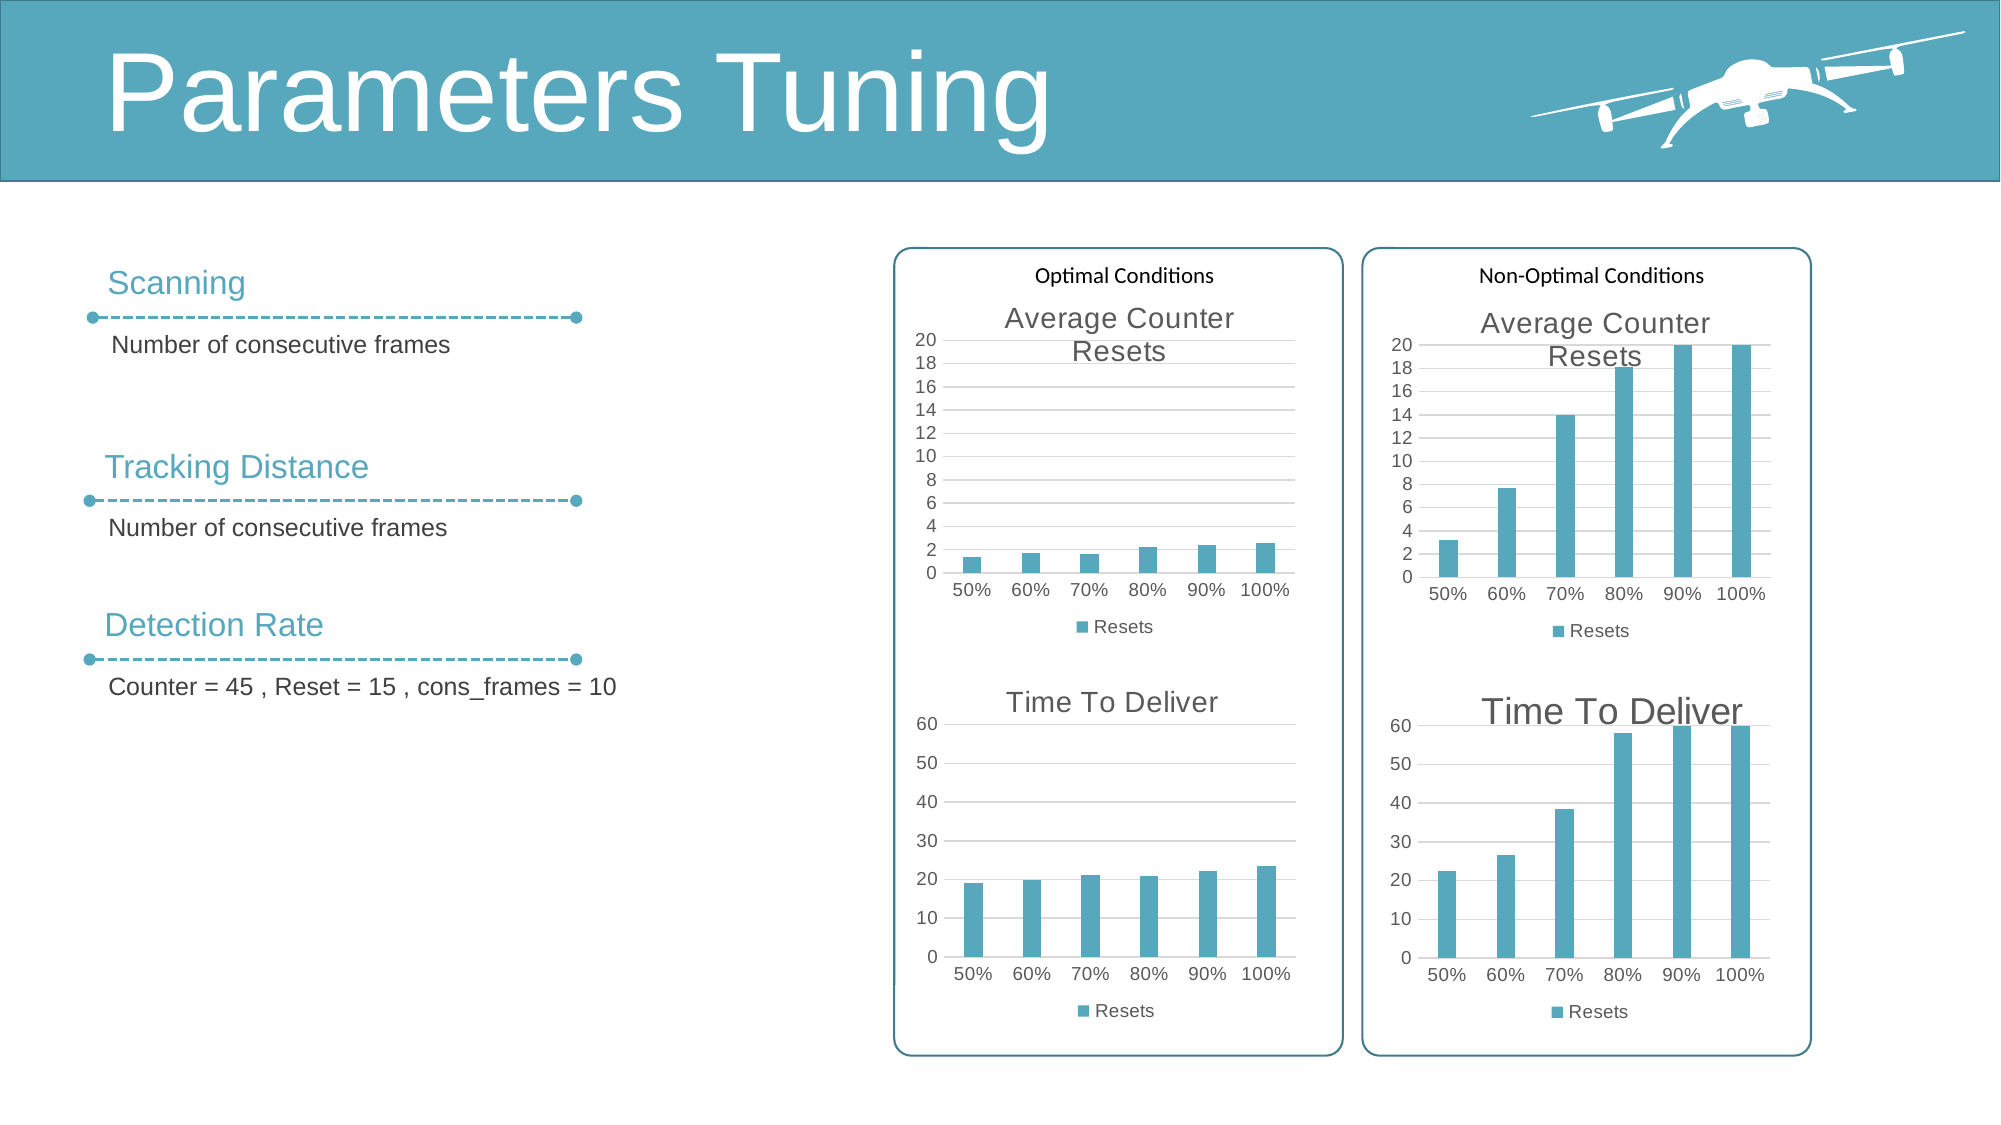

Parameters Tuning

Optimal Conditions

### Chart: Average Counter Resets

| Category | Resets |
|---|---|
| 0.5 | 1.4 |
| 0.6 | 1.7 |
| 0.7 | 1.6 |
| 0.8 | 2.2 |
| 0.9 | 2.4 |
| 1 | 2.555 |

### Chart: Time To Deliver

| Category | Resets |
|---|---|
| 0.5 | 19.2 |
| 0.6 | 19.9 |
| 0.7 | 21.2 |
| 0.8 | 20.8 |
| 0.9 | 22.1 |
| 1 | 23.5 |
Non-Optimal Conditions

### Chart: Average Counter Resets

| Category | Resets |
|---|---|
| 0.5 | 3.2 |
| 0.6 | 7.7 |
| 0.7 | 14.0 |
| 0.8 | 18.1 |
| 0.9 | 20.0 |
| 1 | 20.0 |

### Chart: Time To Deliver

| Category | Resets |
|---|---|
| 0.5 | 22.4 |
| 0.6 | 26.5 |
| 0.7 | 38.6 |
| 0.8 | 58.0 |
| 0.9 | 60.0 |
| 1 | 60.0 |
Scanning
Number of consecutive frames
Tracking Distance
Number of consecutive frames
Detection Rate
Counter = 45 , Reset = 15 , cons_frames = 10